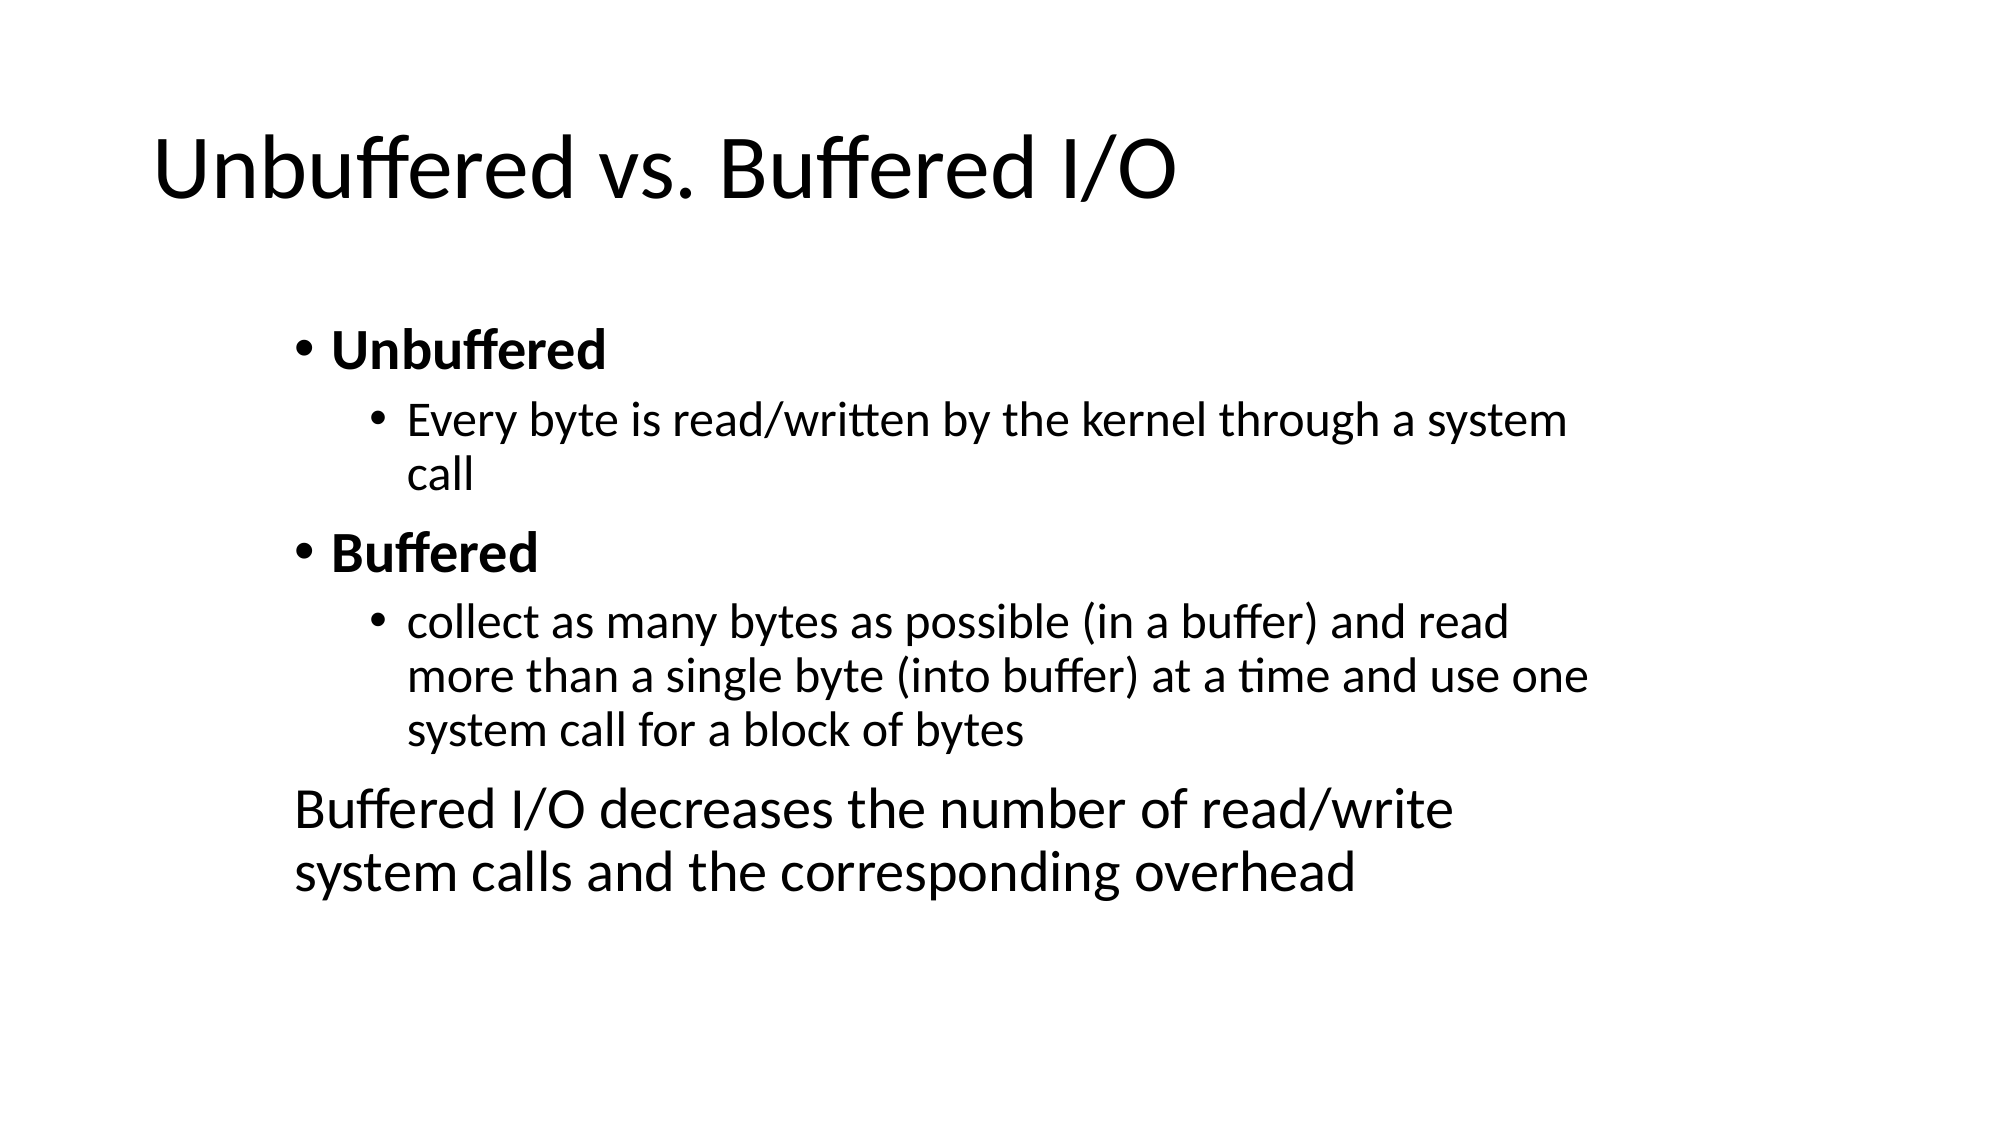

# Unbuffered vs. Buffered I/O
Unbuffered
Every byte is read/written by the kernel through a system call
Buffered
collect as many bytes as possible (in a buffer) and read more than a single byte (into buffer) at a time and use one system call for a block of bytes
Buffered I/O decreases the number of read/write system calls and the corresponding overhead